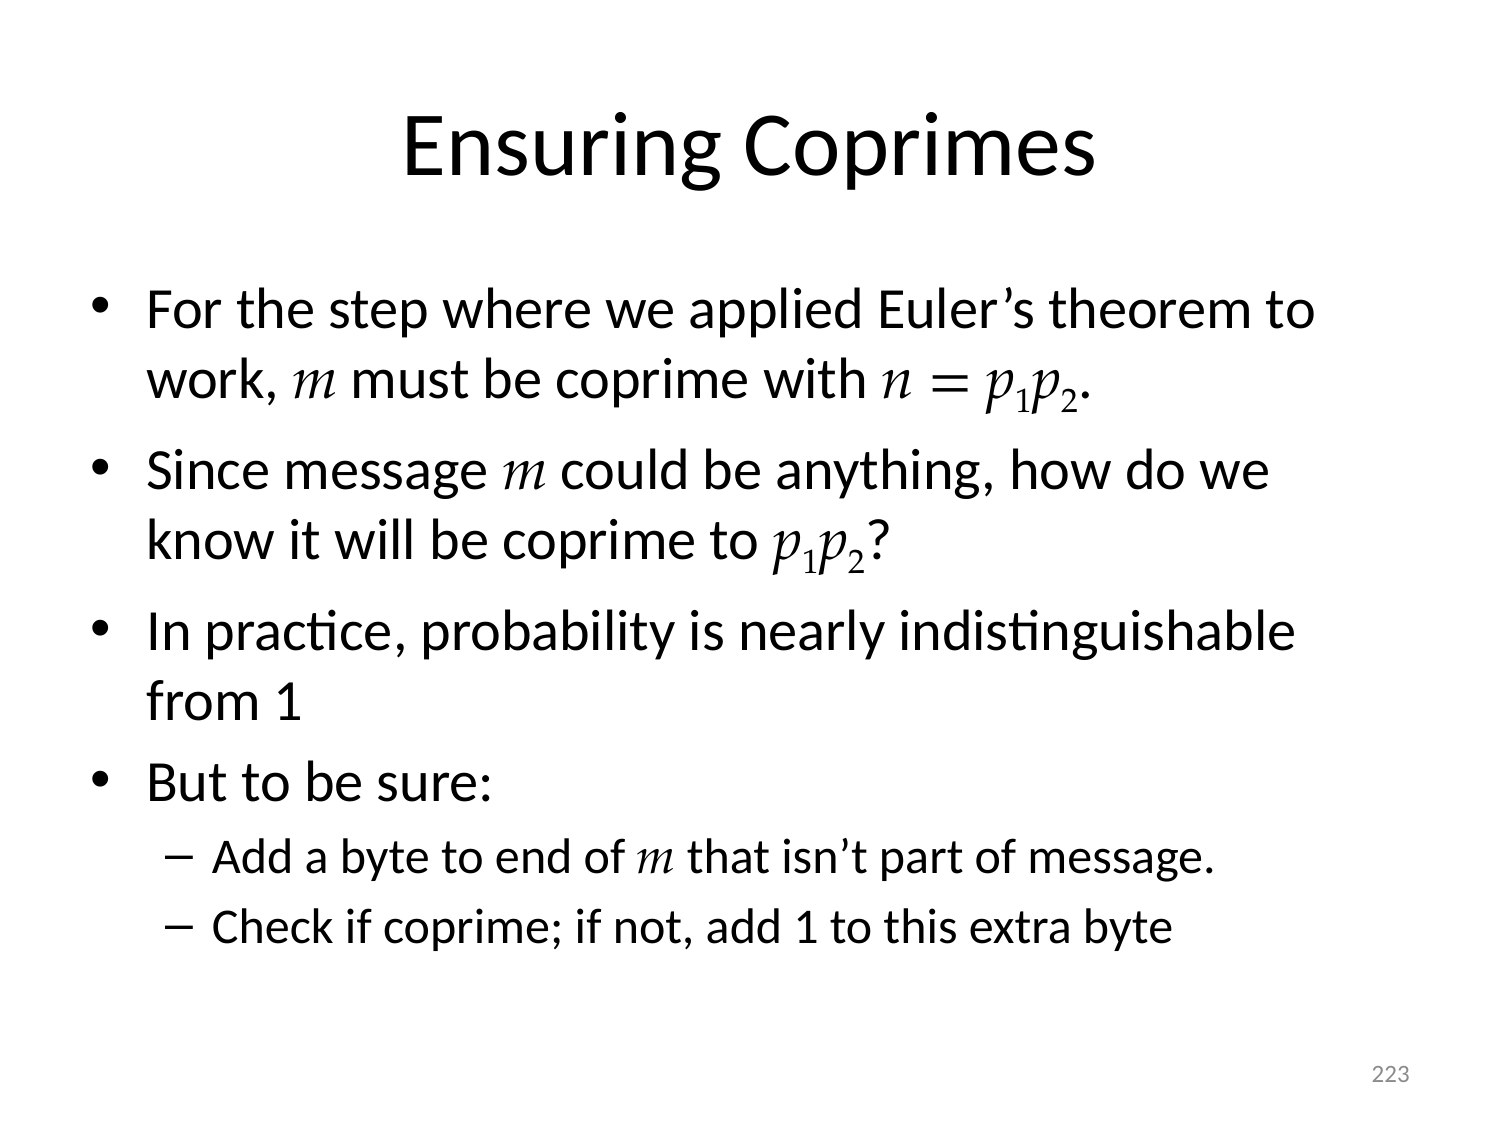

# Ensuring Coprimes
For the step where we applied Euler’s theorem to work, m must be coprime with n = p1p2.
Since message m could be anything, how do we know it will be coprime to p1p2?
In practice, probability is nearly indistinguishable from 1
But to be sure:
Add a byte to end of m that isn’t part of message.
Check if coprime; if not, add 1 to this extra byte
223